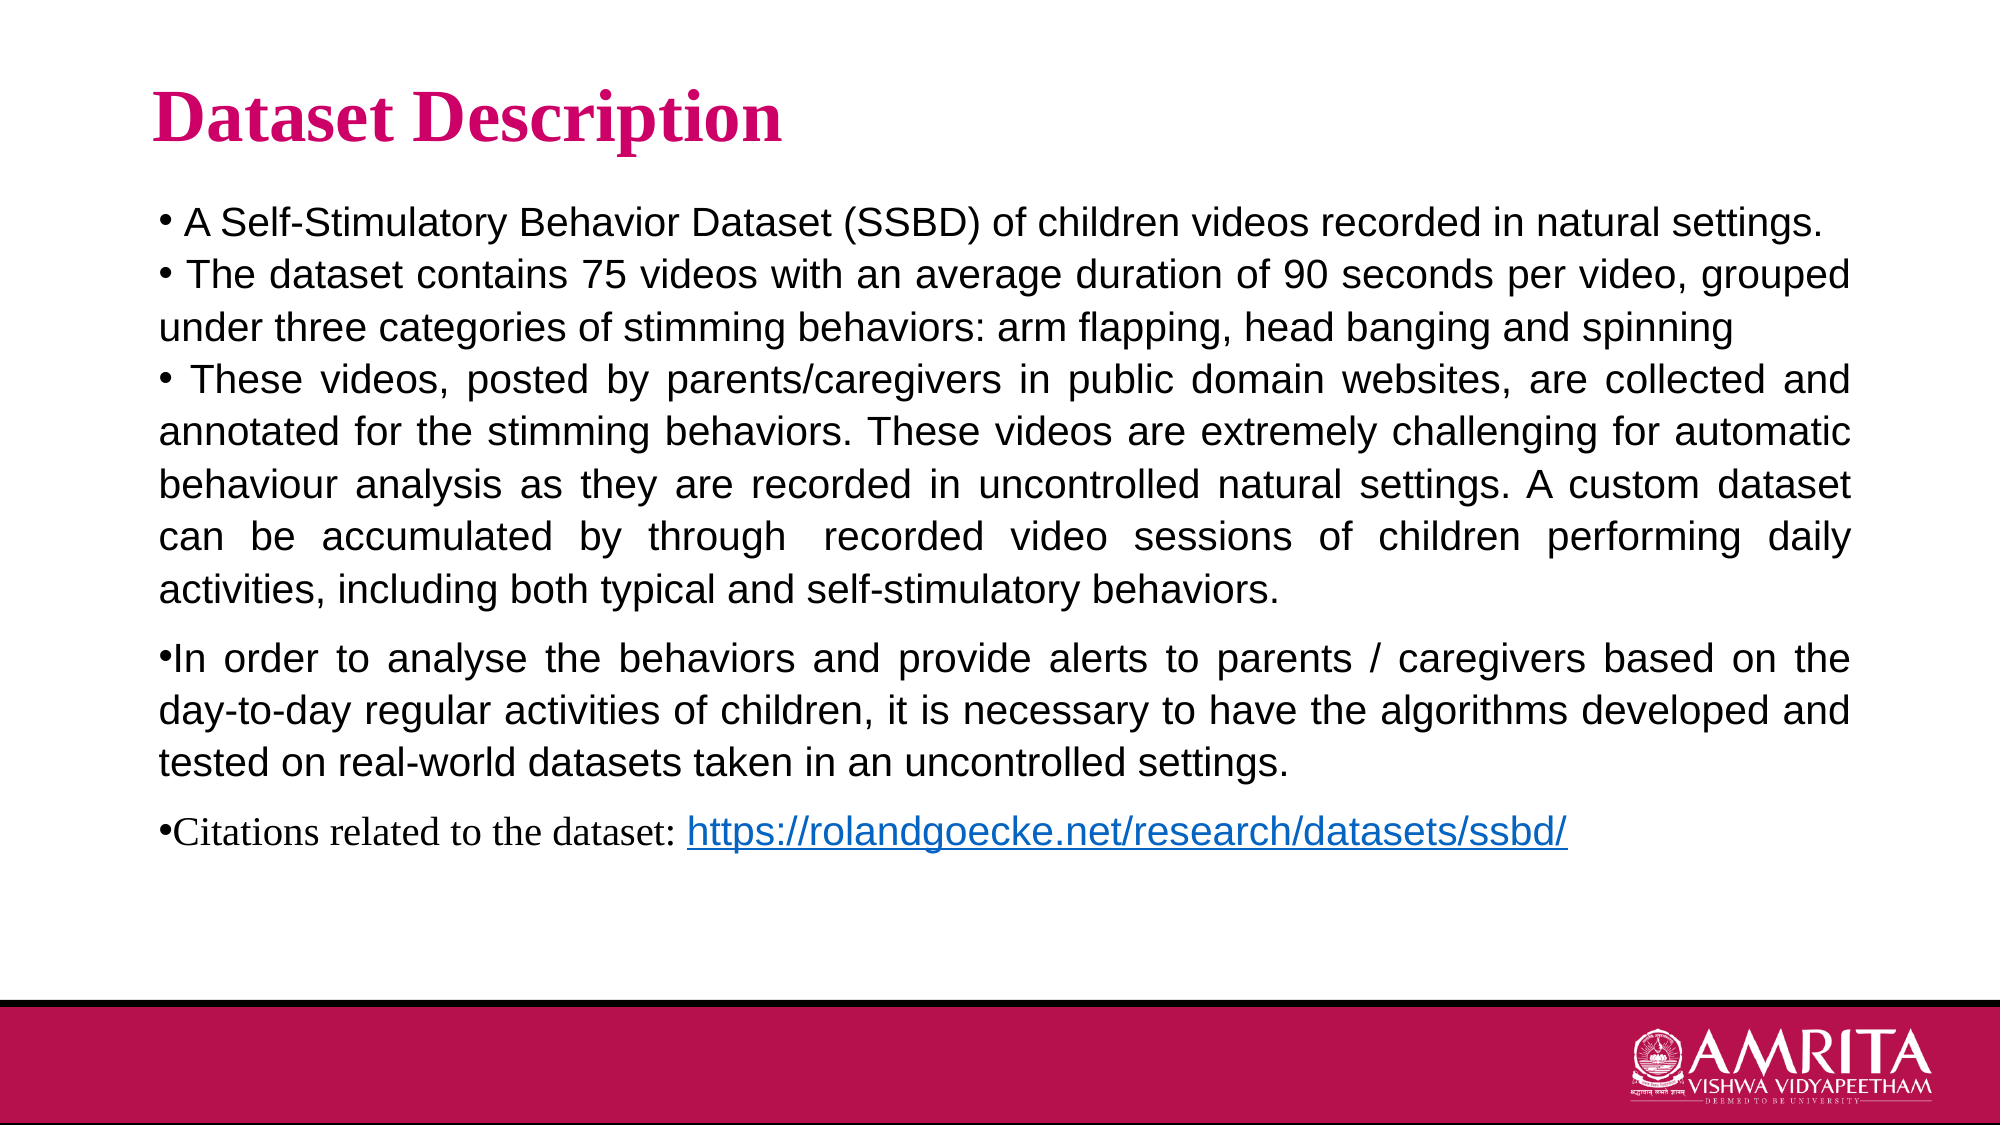

# Dataset Description
 A Self-Stimulatory Behavior Dataset (SSBD) of children videos recorded in natural settings.
 The dataset contains 75 videos with an average duration of 90 seconds per video, grouped under three categories of stimming behaviors: arm flapping, head banging and spinning
 These videos, posted by parents/caregivers in public domain websites, are collected and annotated for the stimming behaviors. These videos are extremely challenging for automatic behaviour analysis as they are recorded in uncontrolled natural settings. A custom dataset can be accumulated by through  recorded video sessions of children performing daily activities, including both typical and self-stimulatory behaviors.
In order to analyse the behaviors and provide alerts to parents / caregivers based on the day-to-day regular activities of children, it is necessary to have the algorithms developed and tested on real-world datasets taken in an uncontrolled settings.
Citations related to the dataset: https://rolandgoecke.net/research/datasets/ssbd/